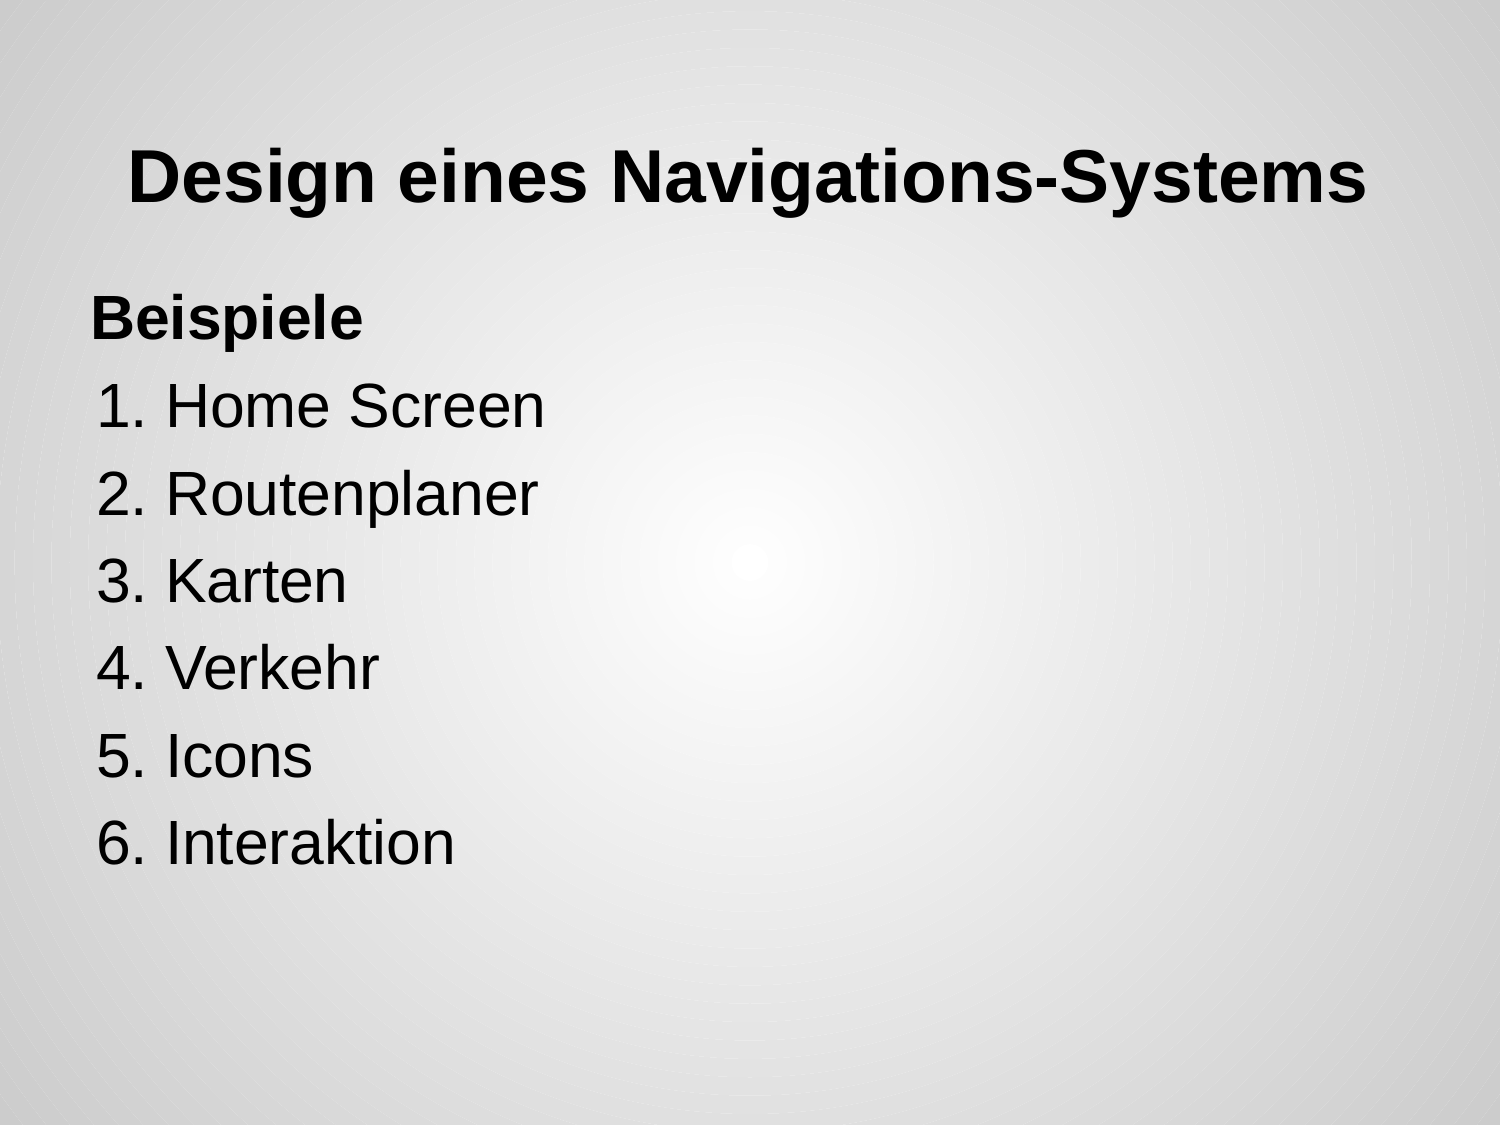

# Design eines Navigations-Systems
Beispiele
Home Screen
Routenplaner
Karten
Verkehr
Icons
Interaktion